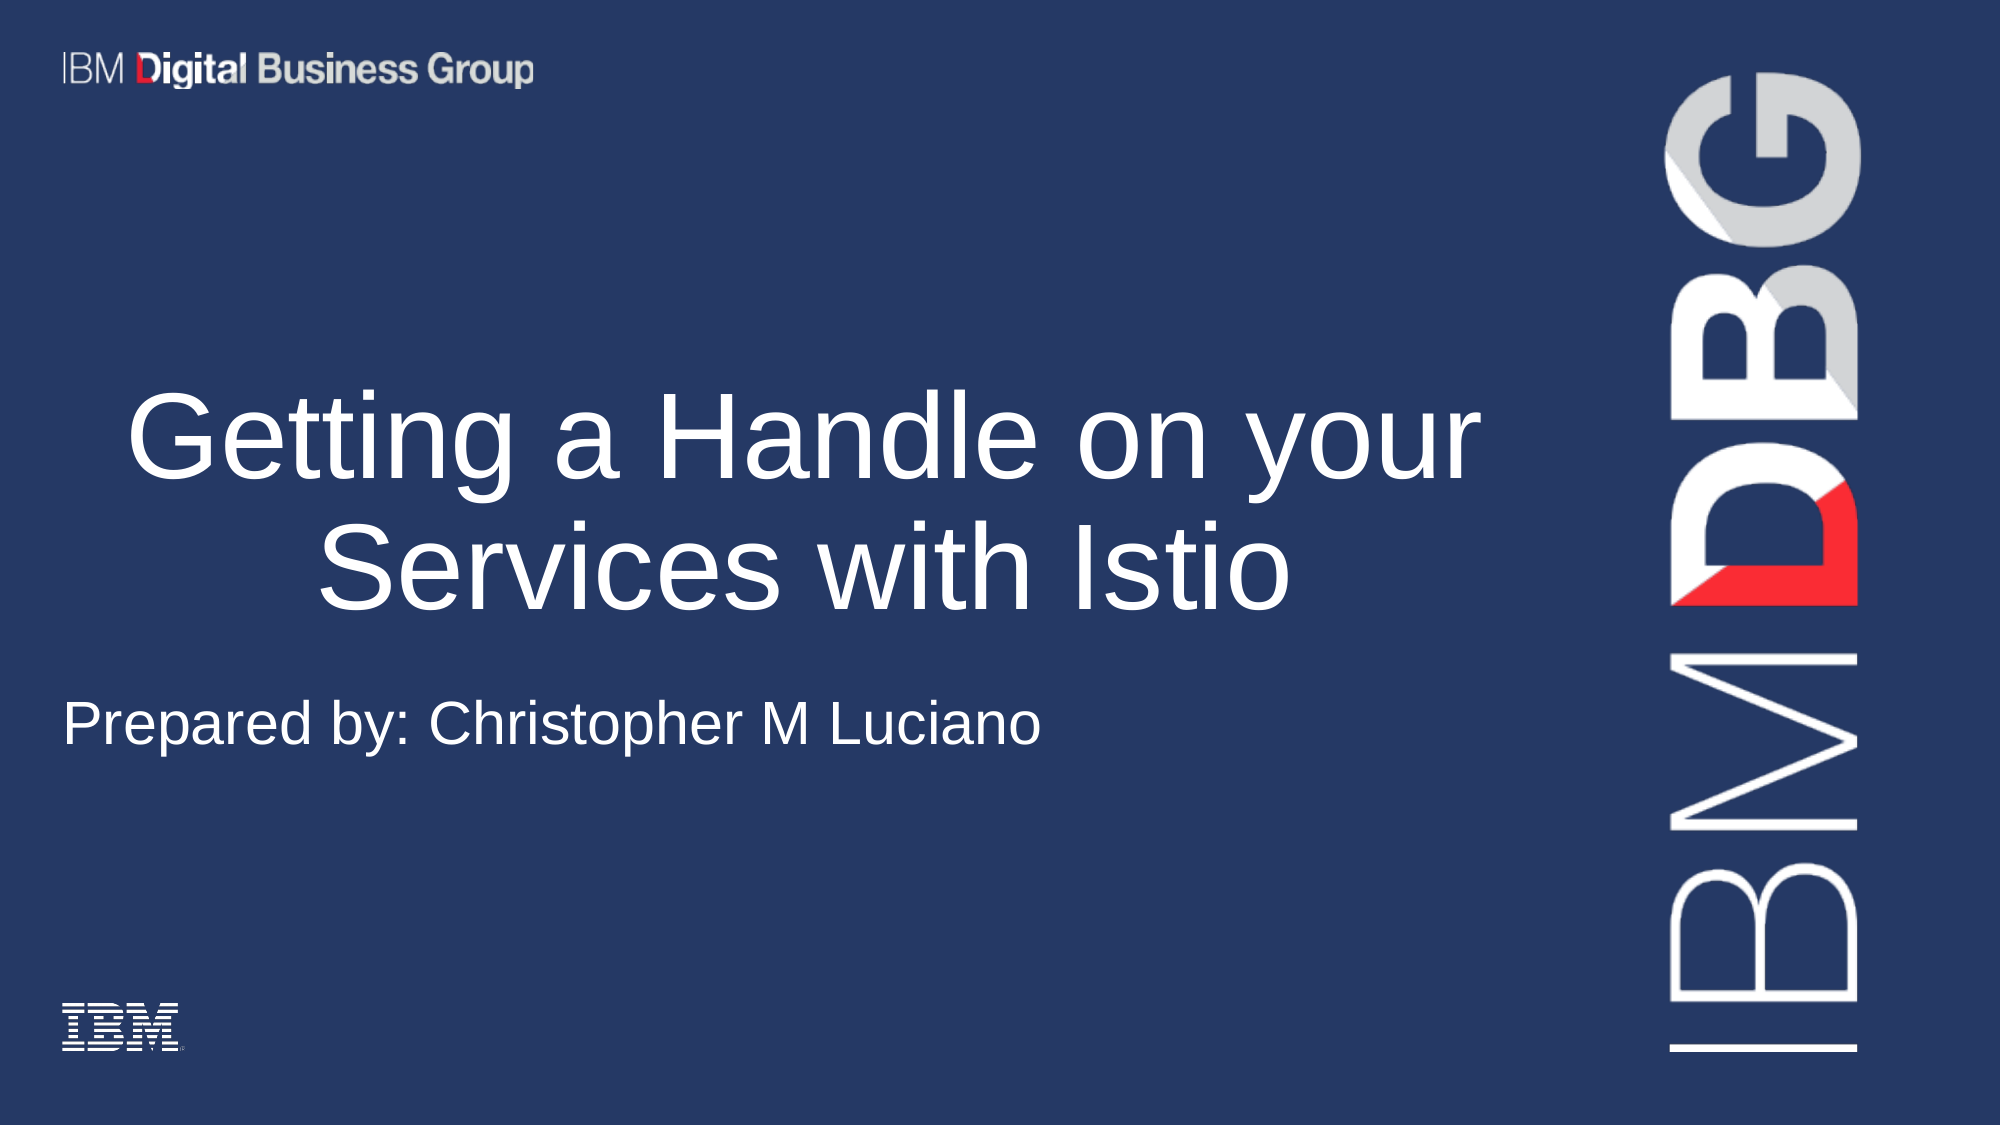

# Getting a Handle on your Services with Istio
Prepared by: Christopher M Luciano